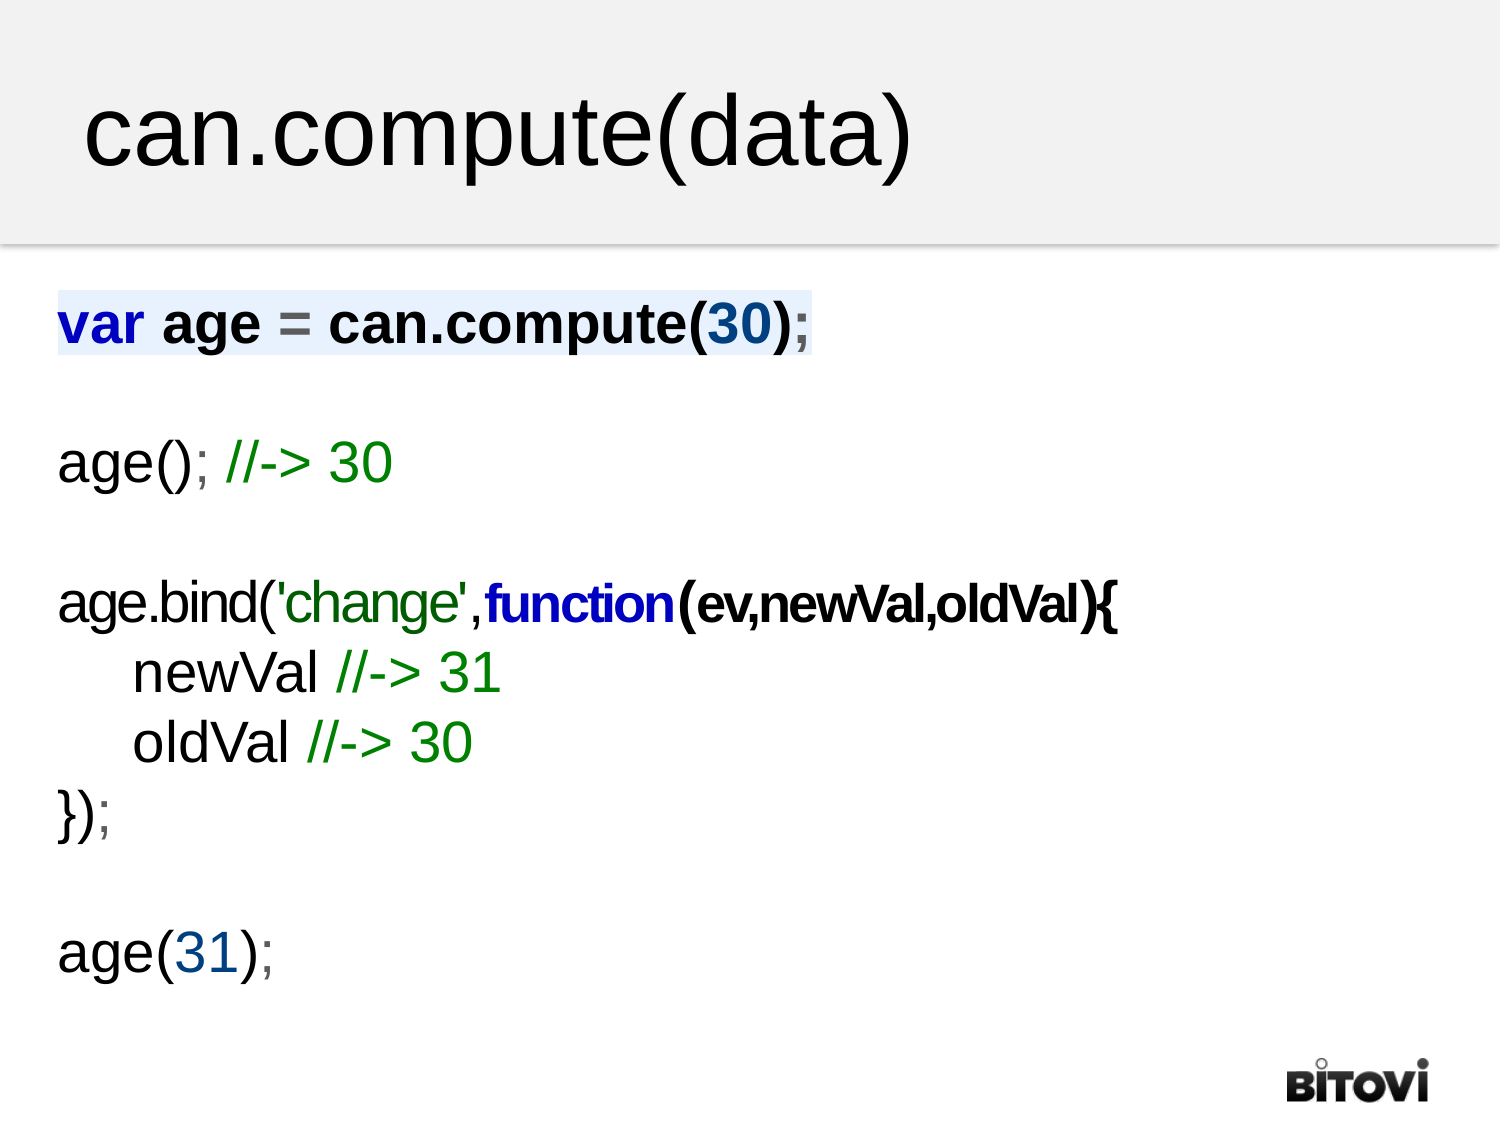

can.compute(data)
var age = can.compute(30);

age(); //-> 30

age.bind('change',function(ev,newVal,oldVal){
	newVal //-> 31
	oldVal //-> 30
});

age(31);